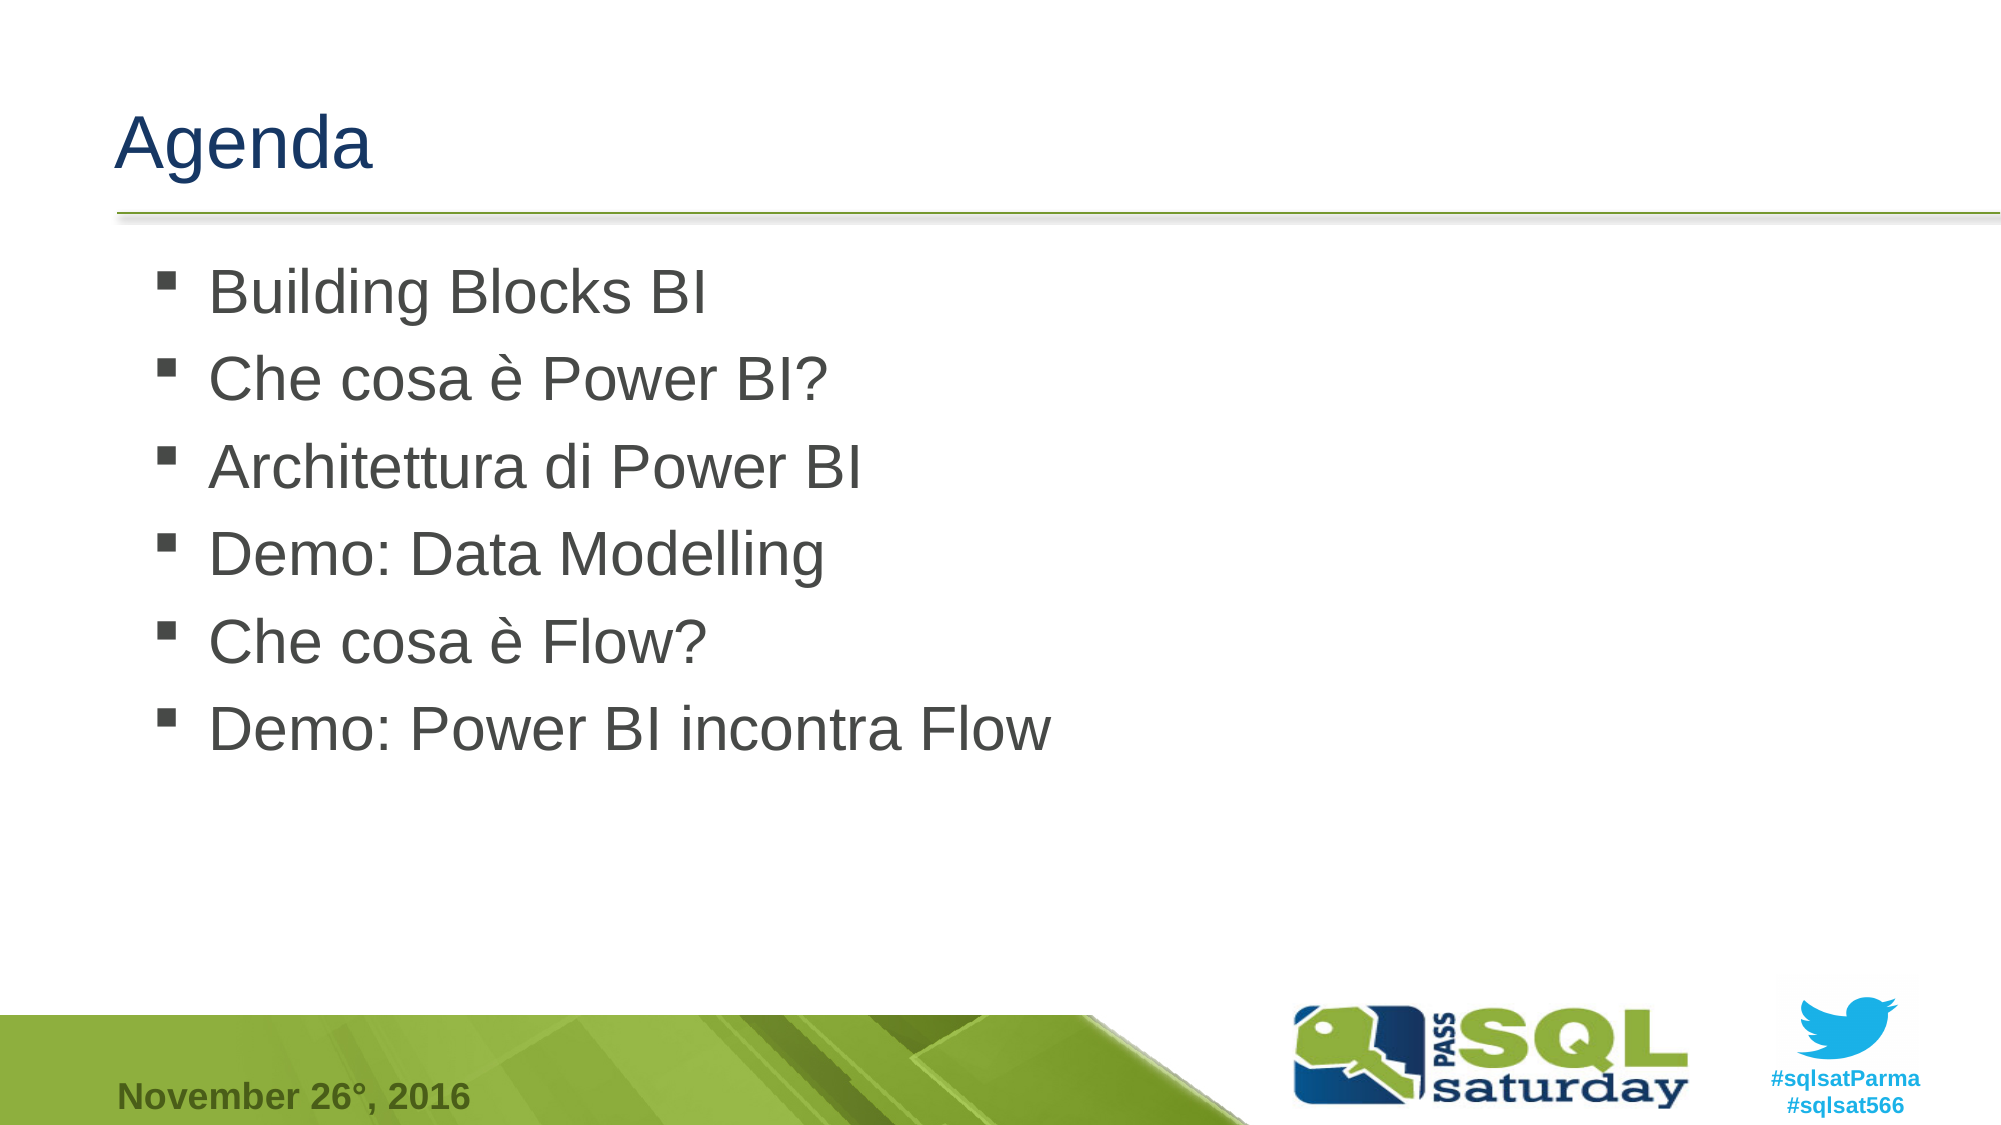

# Agenda
Building Blocks BI
Che cosa è Power BI?
Architettura di Power BI
Demo: Data Modelling
Che cosa è Flow?
Demo: Power BI incontra Flow